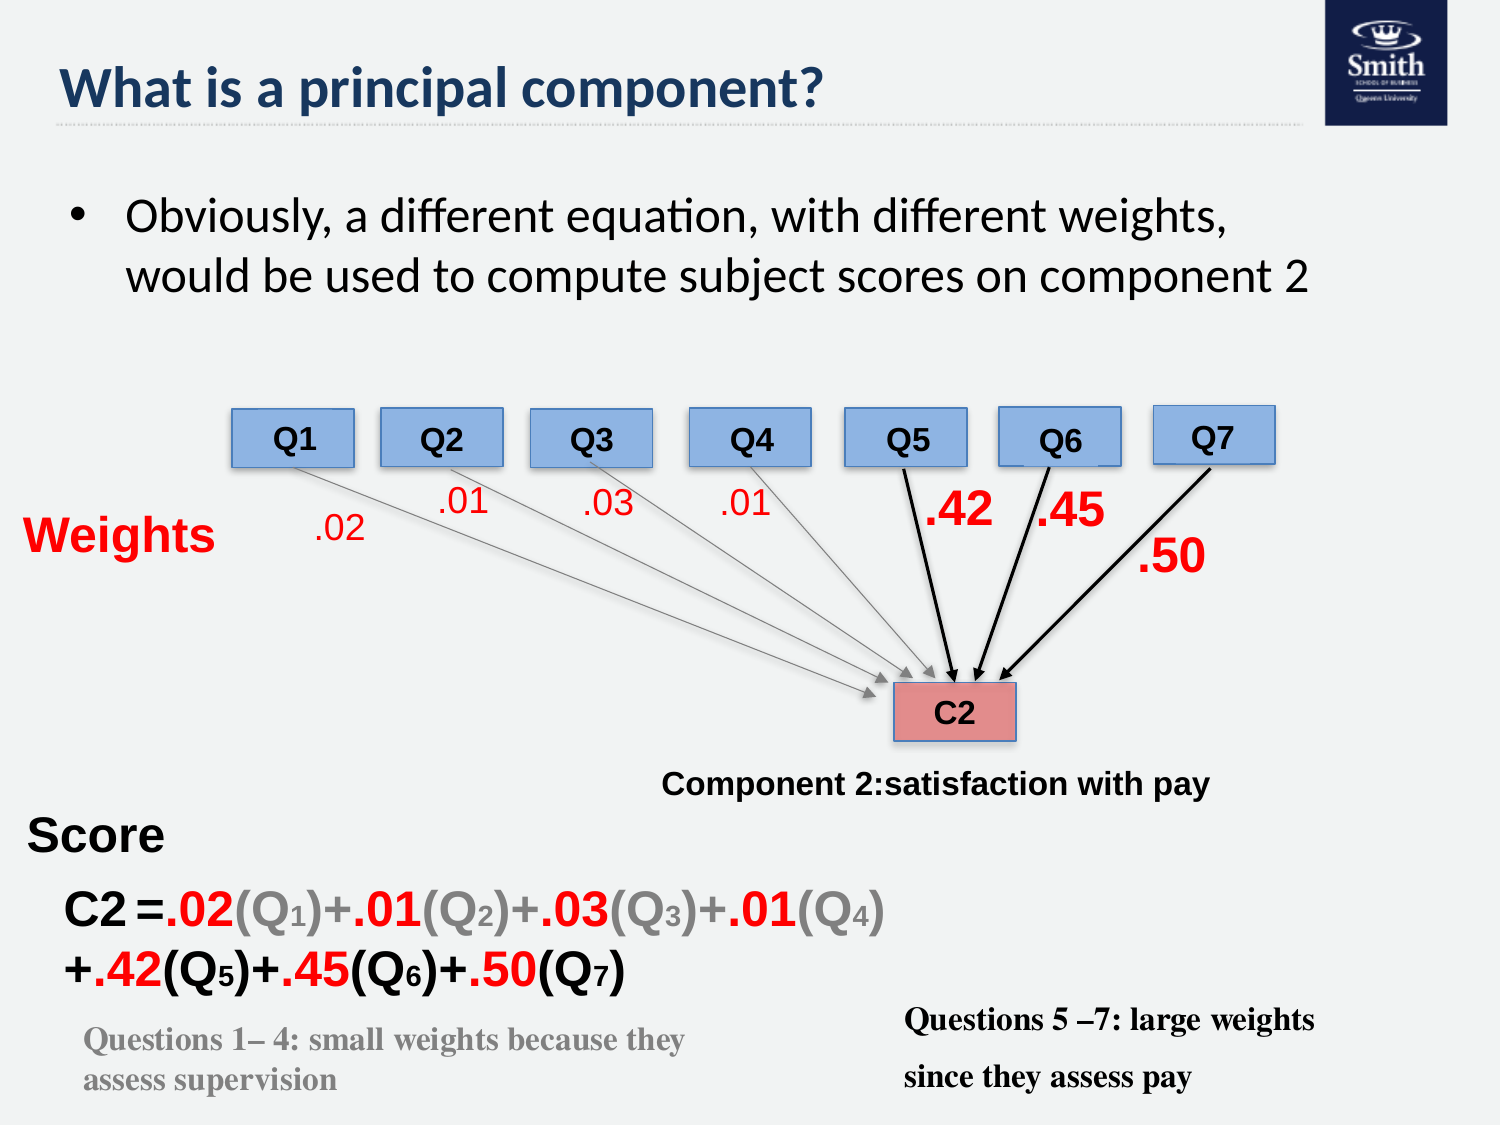

# What is a principal component?
Obviously, a different equation, with different weights, would be used to compute subject scores on component 2

Q7
Q1
Q2
Q3
Q4
Q5
Q6
.01
.45
.03
.02
.50
.42
.01
Weights

C2
Component 2:satisfaction with pay

Score
C2 =.02(Q1)+.01(Q2)+.03(Q3)+.01(Q4) +.42(Q5)+.45(Q6)+.50(Q7)
Questions 5 –7: large weights
since they assess pay
Questions 1– 4: small weights because they assess supervision